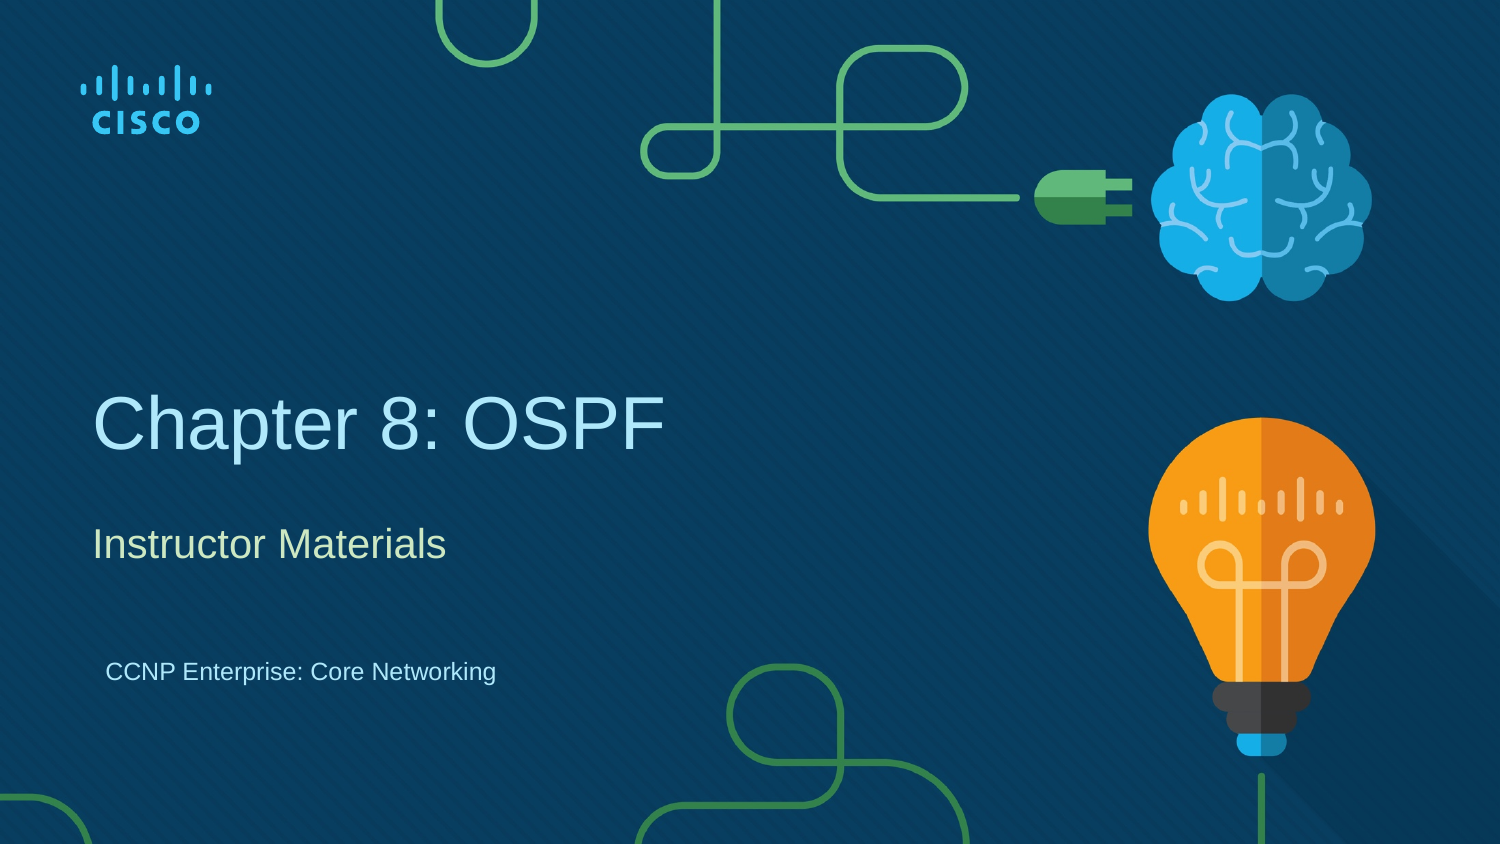

# Chapter 8: OSPF
Instructor Materials
CCNP Enterprise: Core Networking